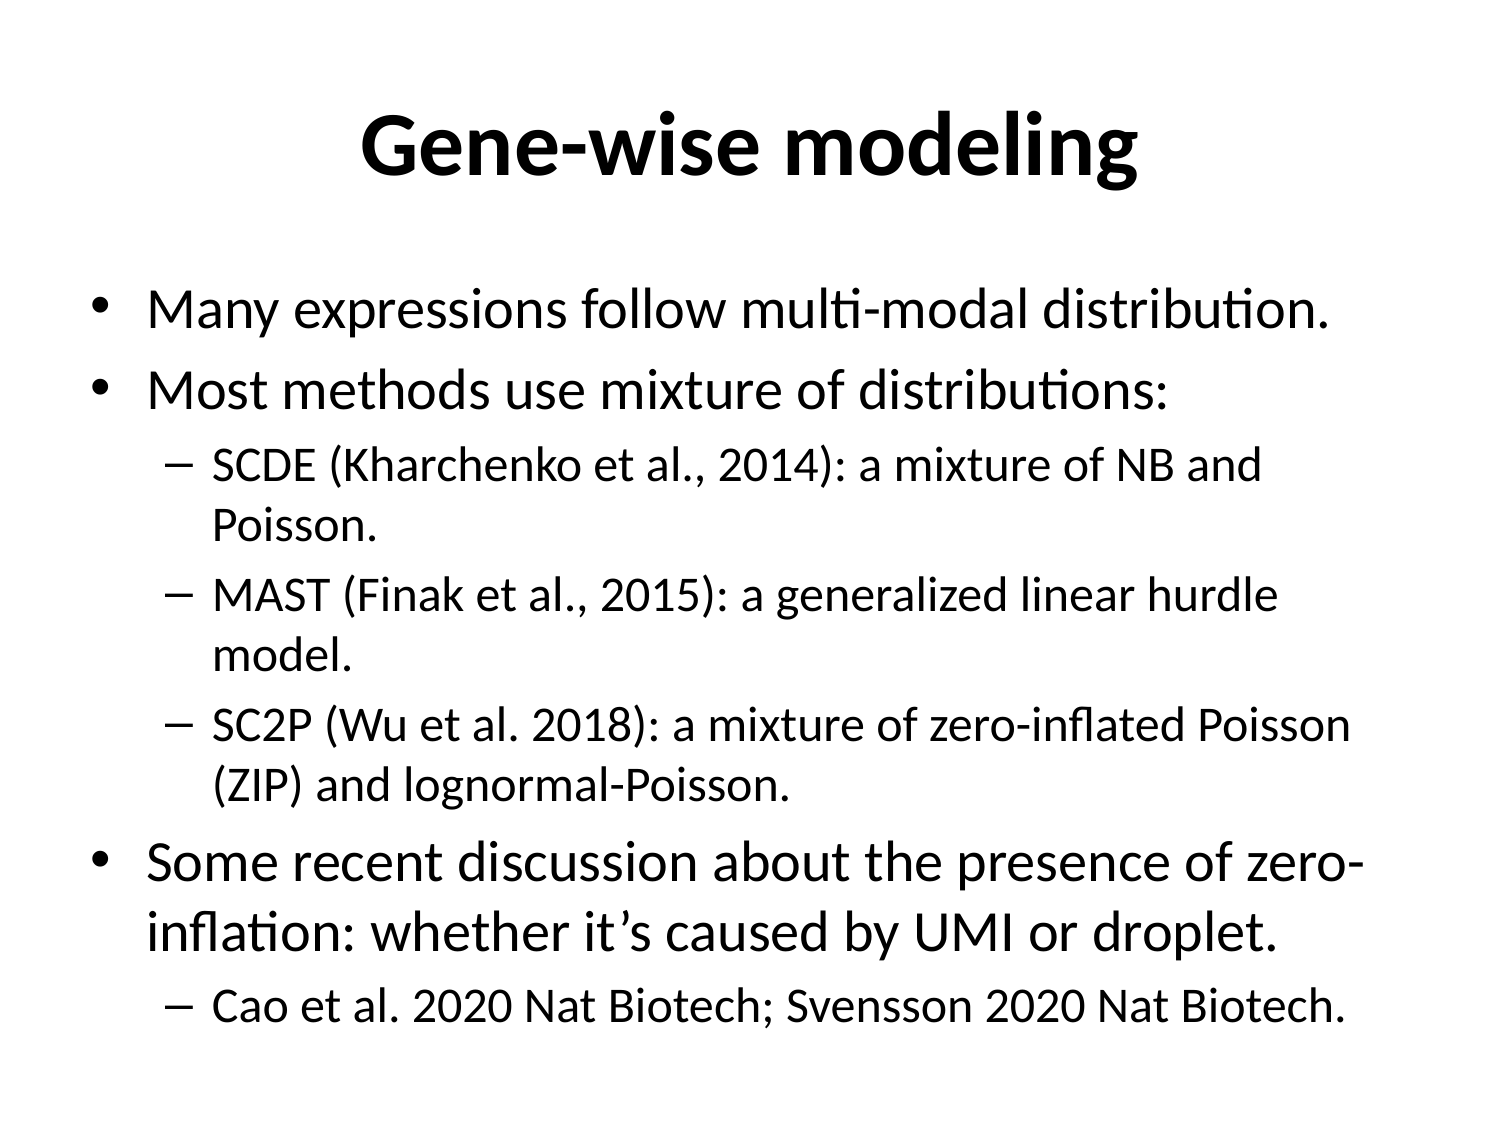

# Gene-wise modeling
Many expressions follow multi-modal distribution.
Most methods use mixture of distributions:
SCDE (Kharchenko et al., 2014): a mixture of NB and Poisson.
MAST (Finak et al., 2015): a generalized linear hurdle model.
SC2P (Wu et al. 2018): a mixture of zero-inflated Poisson (ZIP) and lognormal-Poisson.
Some recent discussion about the presence of zero-inflation: whether it’s caused by UMI or droplet.
Cao et al. 2020 Nat Biotech; Svensson 2020 Nat Biotech.